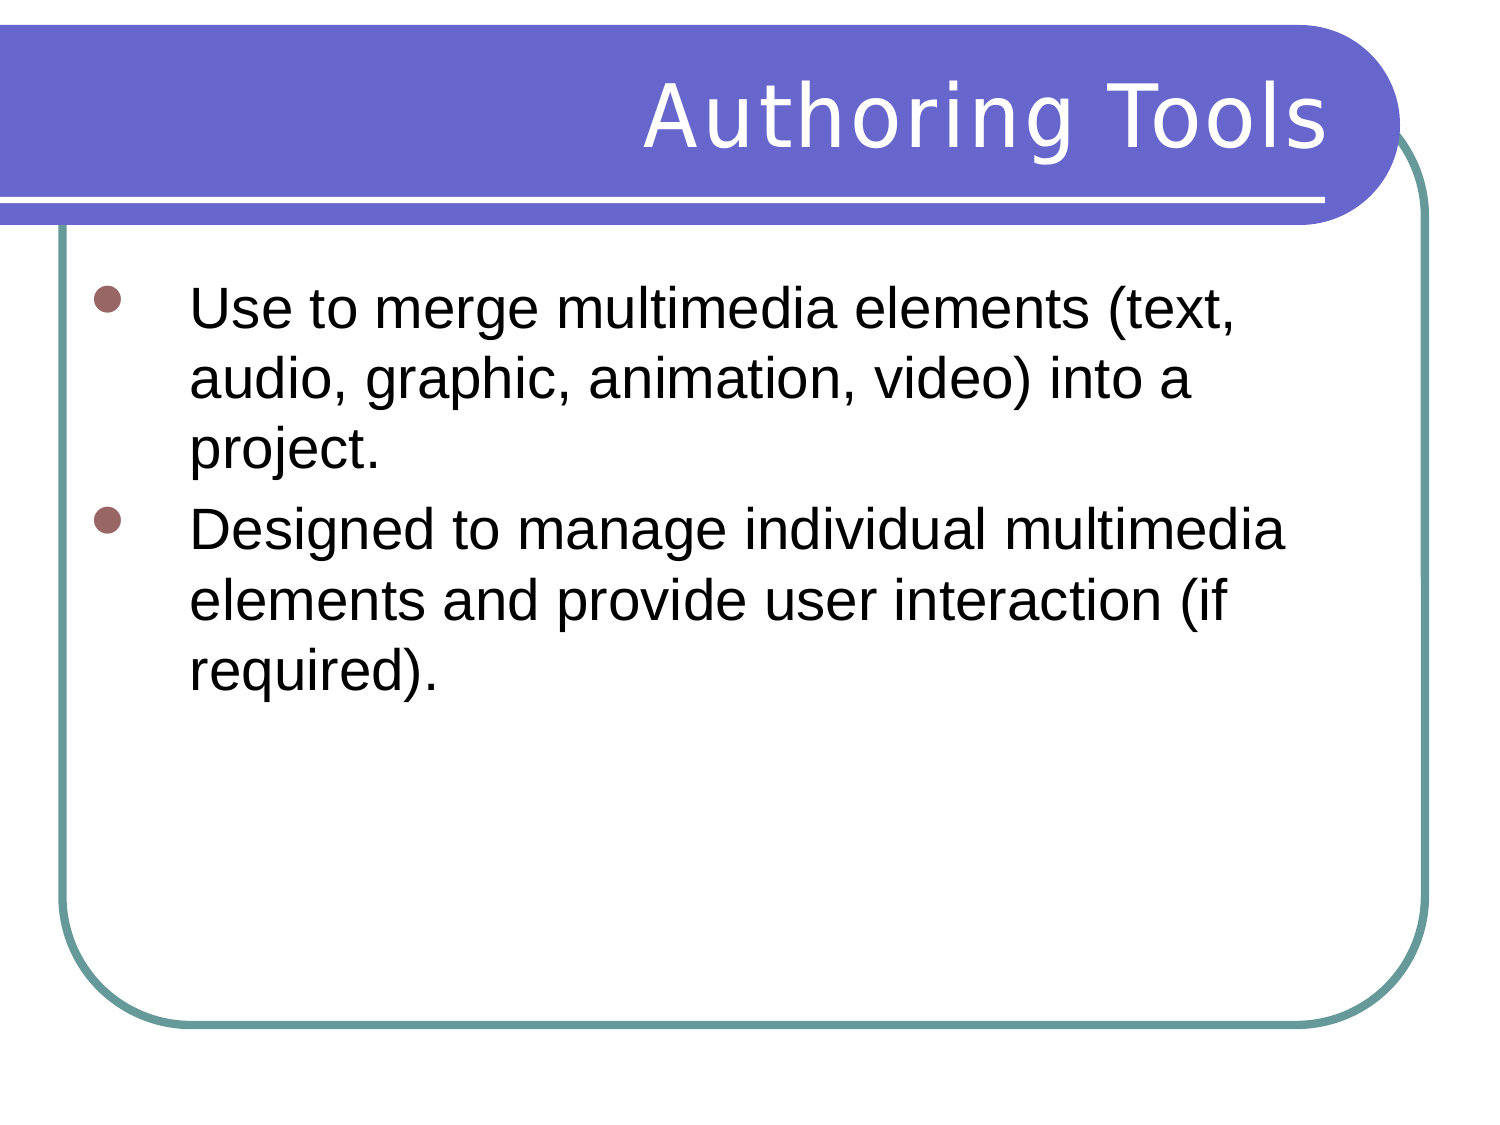

# Authoring Tools
Use to merge multimedia elements (text, audio, graphic, animation, video) into a project.
Designed to manage individual multimedia elements and provide user interaction (if required).